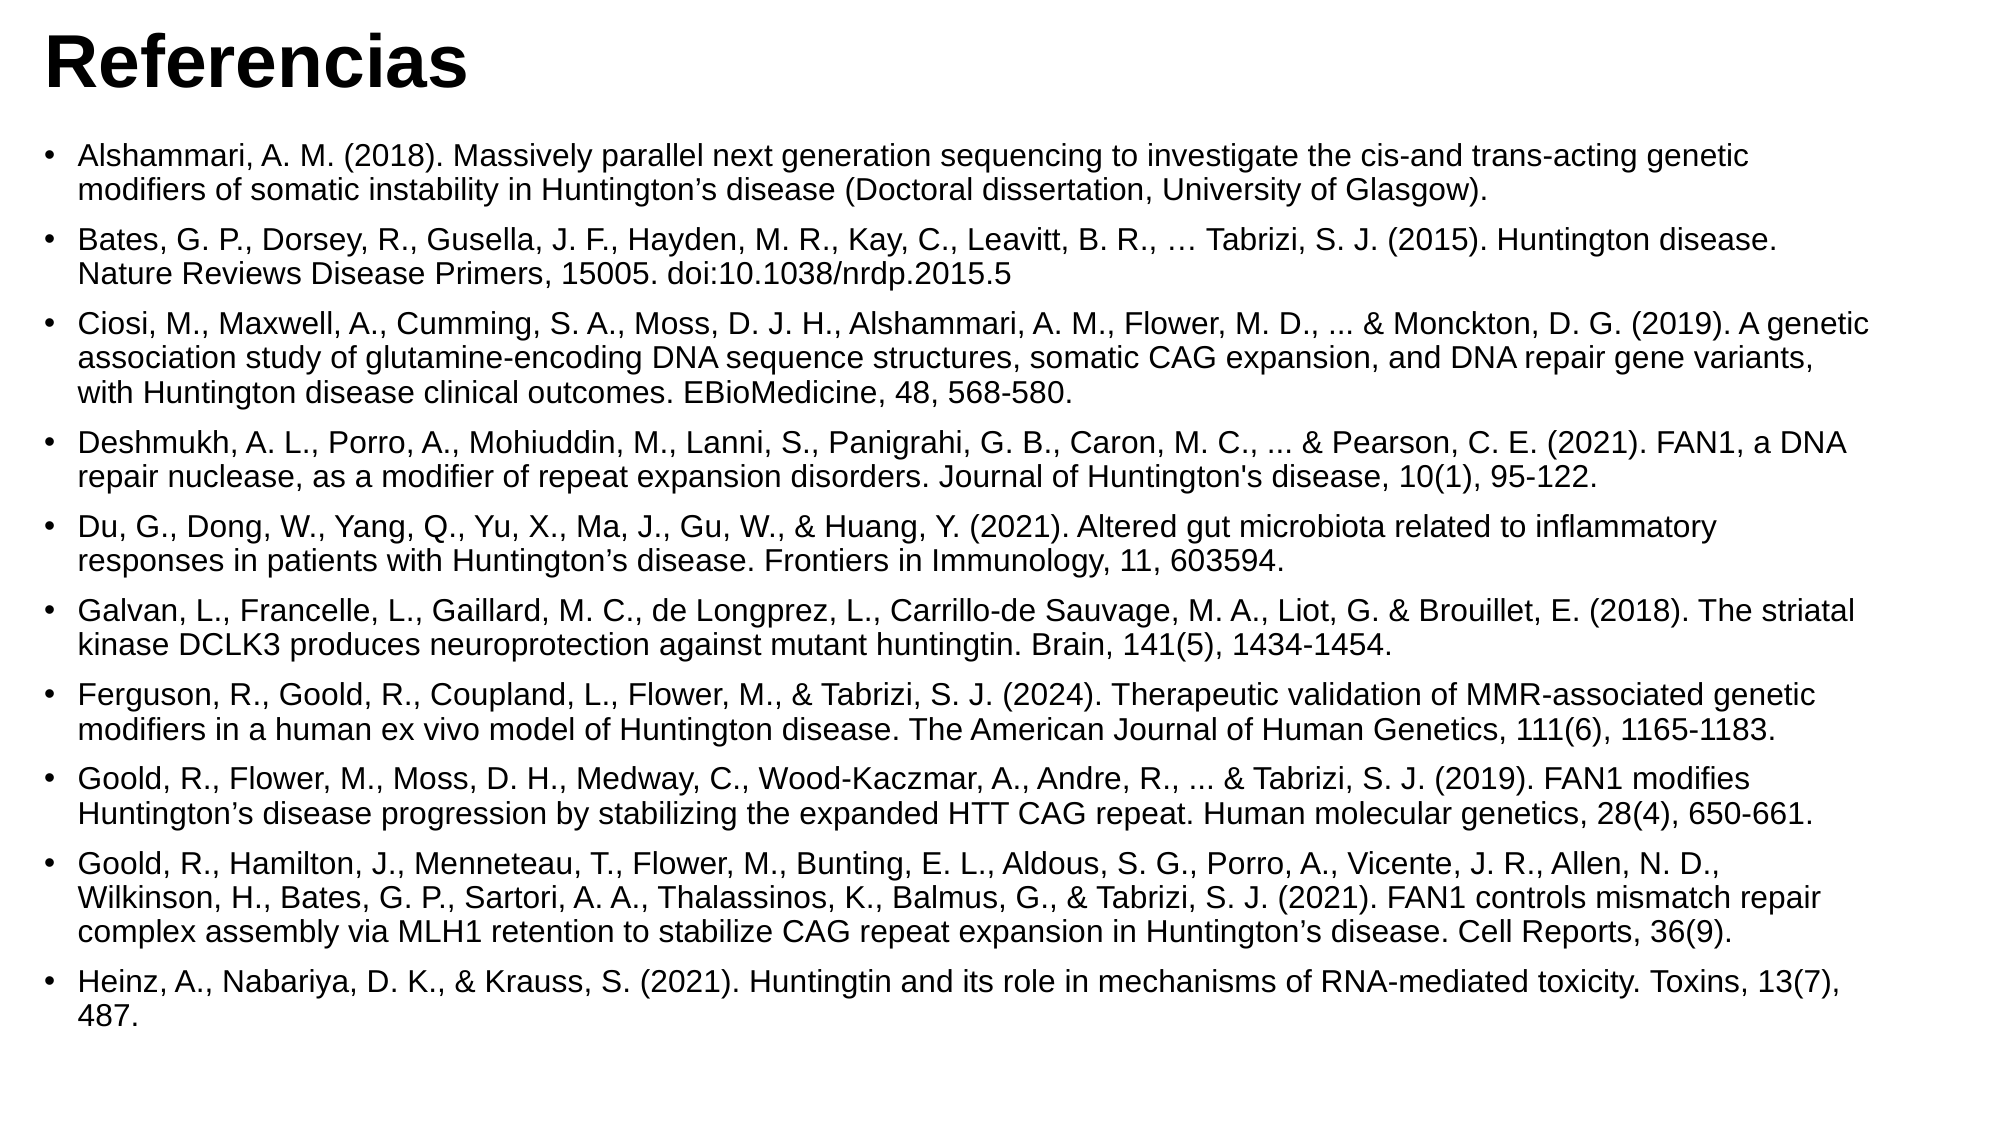

Referencias
Alshammari, A. M. (2018). Massively parallel next generation sequencing to investigate the cis-and trans-acting genetic modifiers of somatic instability in Huntington’s disease (Doctoral dissertation, University of Glasgow).
Bates, G. P., Dorsey, R., Gusella, J. F., Hayden, M. R., Kay, C., Leavitt, B. R., … Tabrizi, S. J. (2015). Huntington disease. Nature Reviews Disease Primers, 15005. doi:10.1038/nrdp.2015.5
Ciosi, M., Maxwell, A., Cumming, S. A., Moss, D. J. H., Alshammari, A. M., Flower, M. D., ... & Monckton, D. G. (2019). A genetic association study of glutamine-encoding DNA sequence structures, somatic CAG expansion, and DNA repair gene variants, with Huntington disease clinical outcomes. EBioMedicine, 48, 568-580.
Deshmukh, A. L., Porro, A., Mohiuddin, M., Lanni, S., Panigrahi, G. B., Caron, M. C., ... & Pearson, C. E. (2021). FAN1, a DNA repair nuclease, as a modifier of repeat expansion disorders. Journal of Huntington's disease, 10(1), 95-122.
Du, G., Dong, W., Yang, Q., Yu, X., Ma, J., Gu, W., & Huang, Y. (2021). Altered gut microbiota related to inflammatory responses in patients with Huntington’s disease. Frontiers in Immunology, 11, 603594.
Galvan, L., Francelle, L., Gaillard, M. C., de Longprez, L., Carrillo-de Sauvage, M. A., Liot, G. & Brouillet, E. (2018). The striatal kinase DCLK3 produces neuroprotection against mutant huntingtin. Brain, 141(5), 1434-1454.
Ferguson, R., Goold, R., Coupland, L., Flower, M., & Tabrizi, S. J. (2024). Therapeutic validation of MMR-associated genetic modifiers in a human ex vivo model of Huntington disease. The American Journal of Human Genetics, 111(6), 1165-1183.
Goold, R., Flower, M., Moss, D. H., Medway, C., Wood-Kaczmar, A., Andre, R., ... & Tabrizi, S. J. (2019). FAN1 modifies Huntington’s disease progression by stabilizing the expanded HTT CAG repeat. Human molecular genetics, 28(4), 650-661.
Goold, R., Hamilton, J., Menneteau, T., Flower, M., Bunting, E. L., Aldous, S. G., Porro, A., Vicente, J. R., Allen, N. D., Wilkinson, H., Bates, G. P., Sartori, A. A., Thalassinos, K., Balmus, G., & Tabrizi, S. J. (2021). FAN1 controls mismatch repair complex assembly via MLH1 retention to stabilize CAG repeat expansion in Huntington’s disease. Cell Reports, 36(9).
Heinz, A., Nabariya, D. K., & Krauss, S. (2021). Huntingtin and its role in mechanisms of RNA-mediated toxicity. Toxins, 13(7), 487.